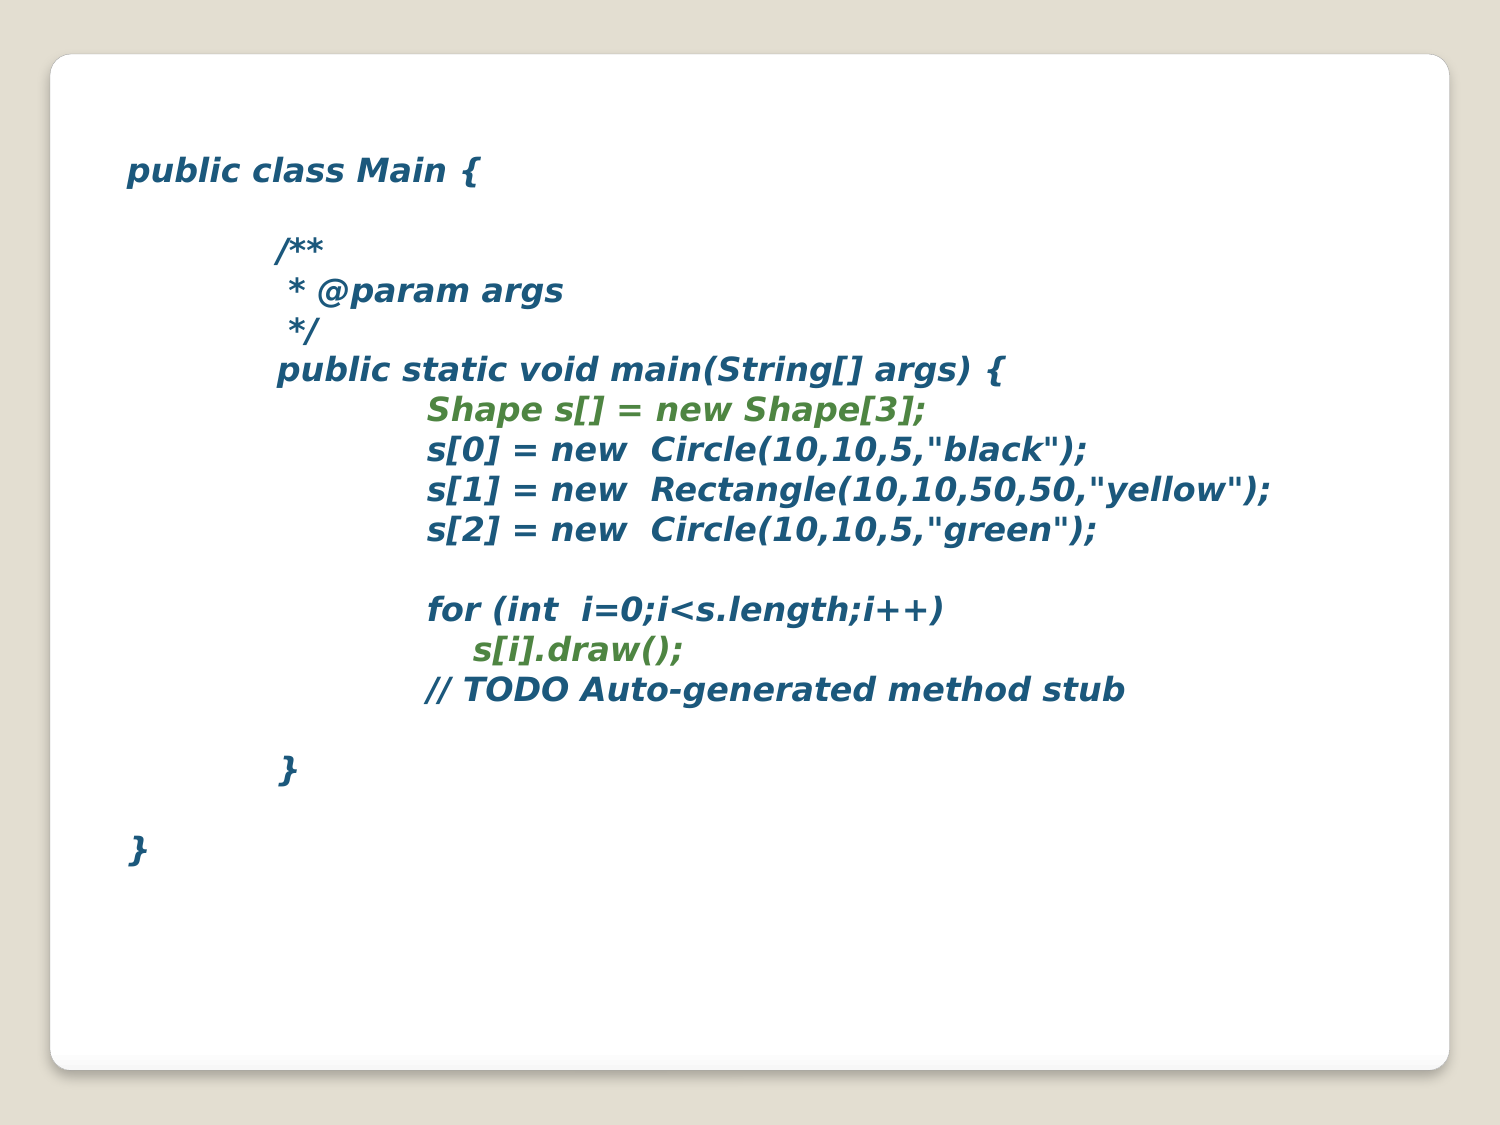

public class Main {

	/**
	 * @param args
	 */
	public static void main(String[] args) {
		Shape s[] = new Shape[3];
		s[0] = new  Circle(10,10,5,"black");
		s[1] = new  Rectangle(10,10,50,50,"yellow");
		s[2] = new  Circle(10,10,5,"green");

		for (int  i=0;i<s.length;i++)
		    s[i].draw();
		// TODO Auto-generated method stub

	}

}